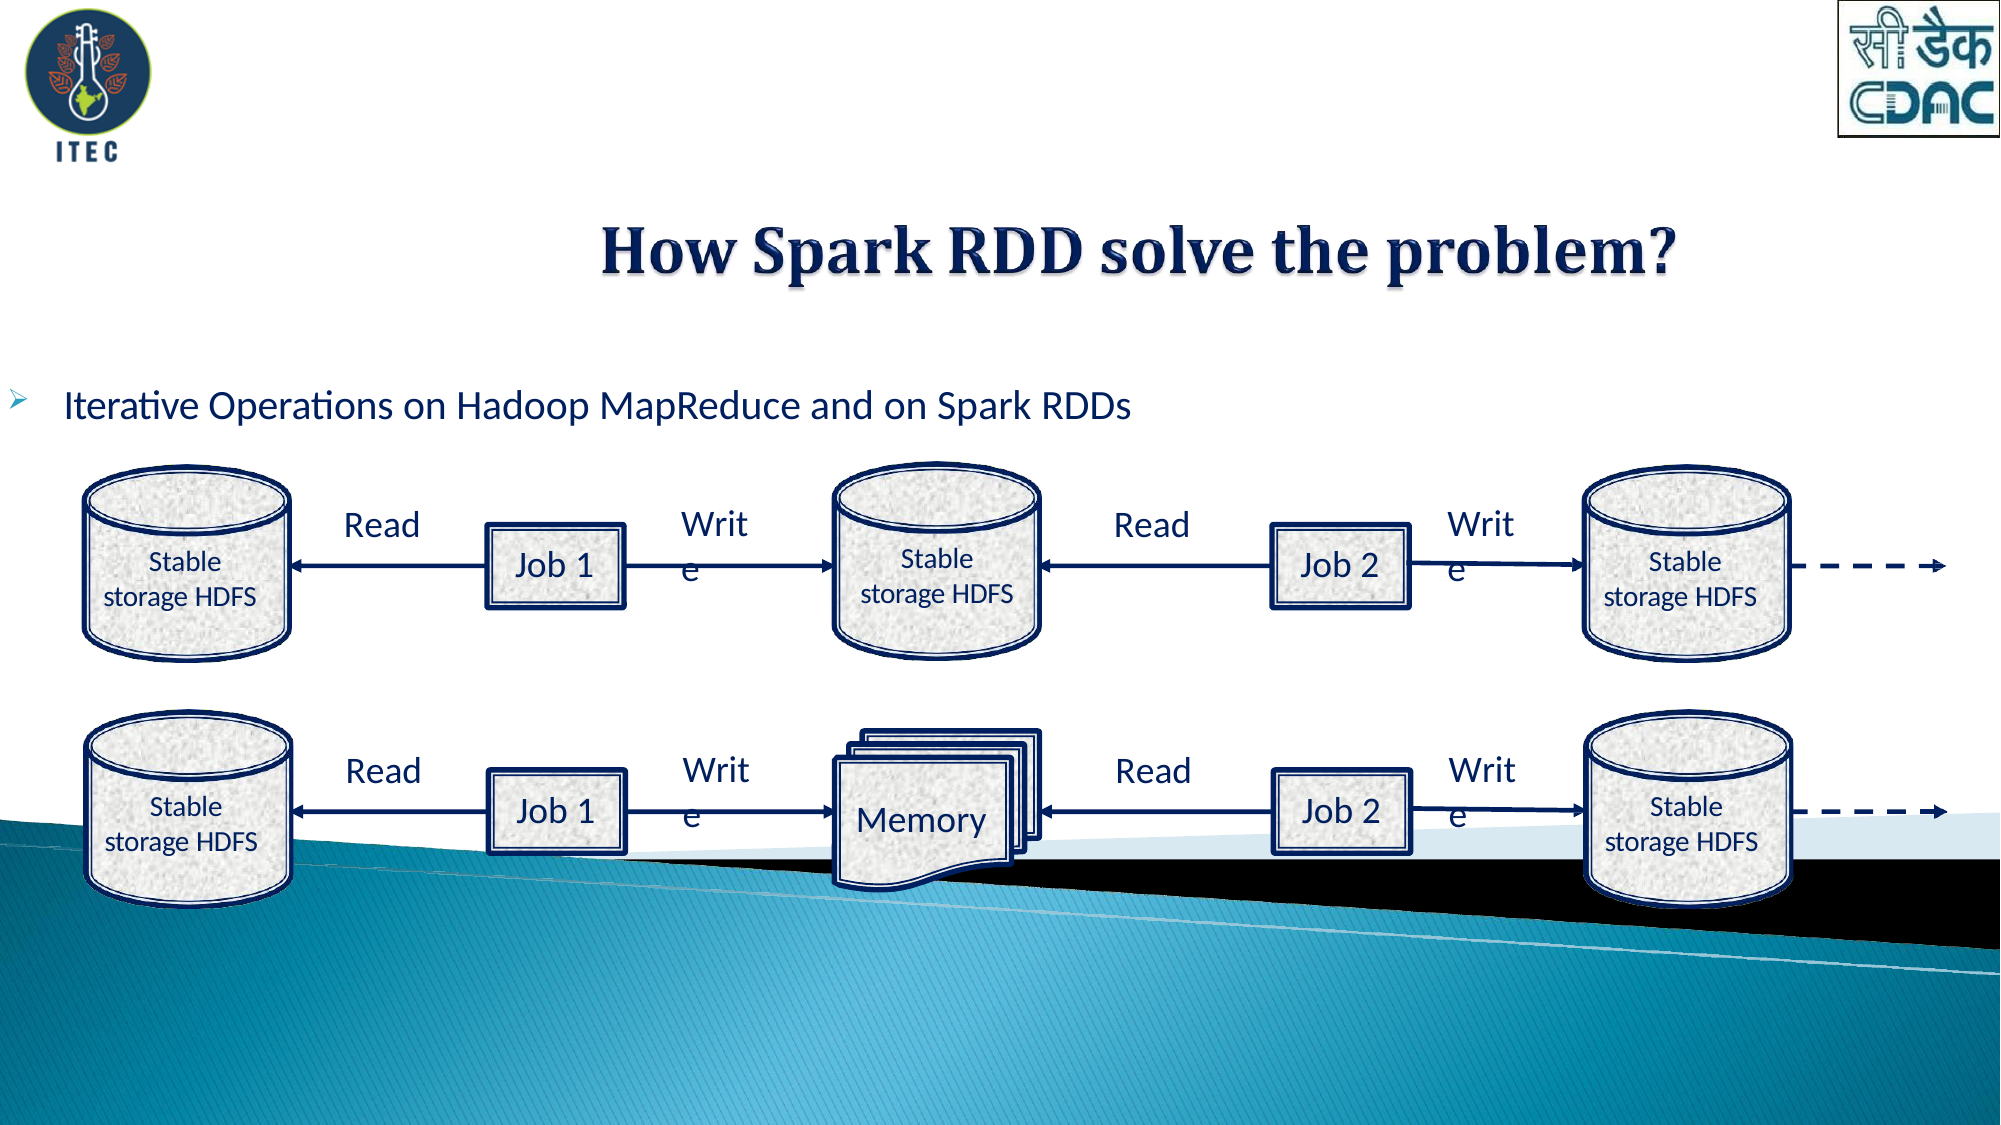

Iterative Operations on Hadoop MapReduce and on Spark RDDs

Write
Write
Read
Read

Stable
storage HDFS
Job 1
Job 2
Stable
storage HDFS
Stable
storage HDFS

Write
Write
Read
Read

Job 1
Job 2
Stable  storage HDFS
Stable  storage HDFS
Memory